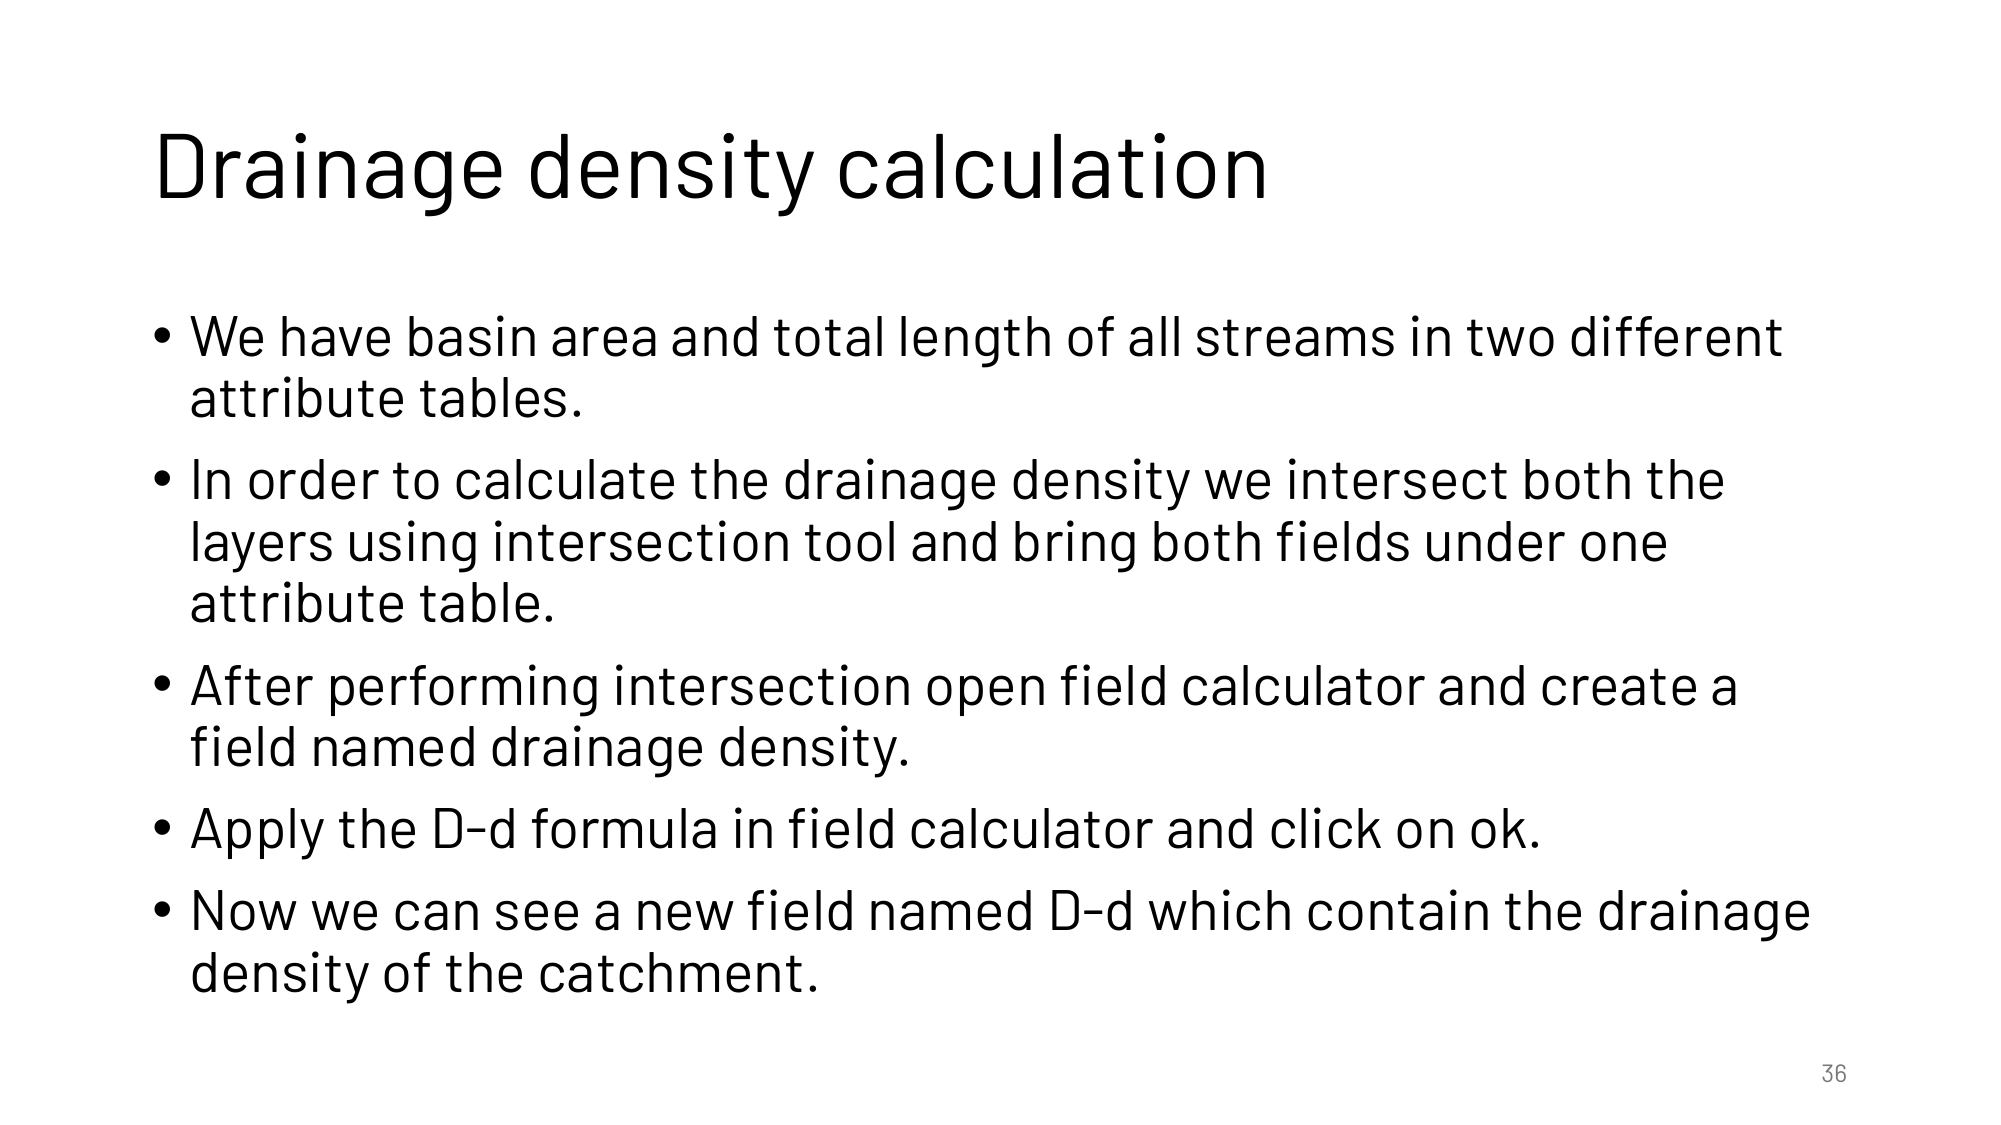

# Drainage density calculation
We have basin area and total length of all streams in two different attribute tables.
In order to calculate the drainage density we intersect both the layers using intersection tool and bring both fields under one attribute table.
After performing intersection open field calculator and create a field named drainage density.
Apply the D-d formula in field calculator and click on ok.
Now we can see a new field named D-d which contain the drainage density of the catchment.
36